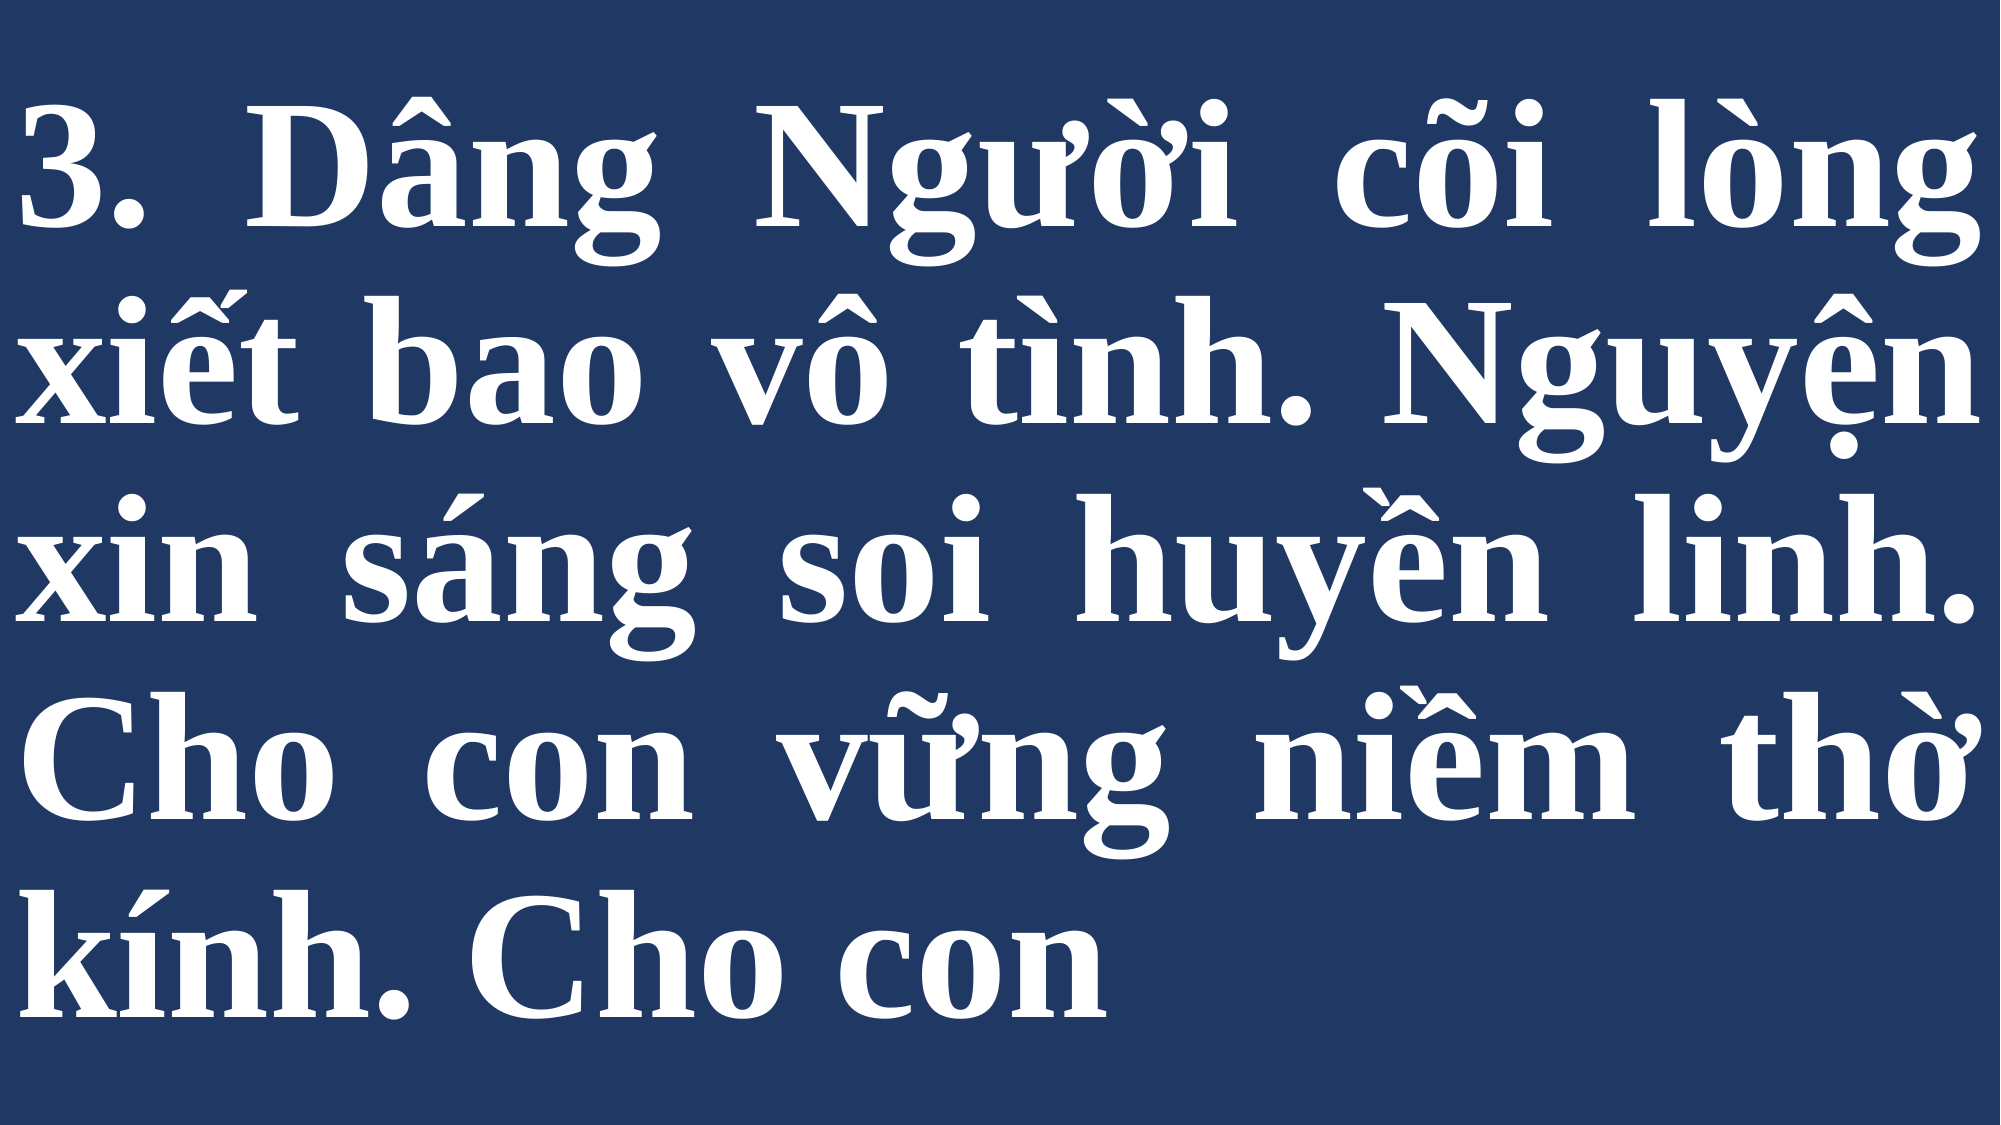

# 3. Dâng Người cõi lòng xiết bao vô tình. Nguyện xin sáng soi huyền linh. Cho con vững niềm thờ kính. Cho con